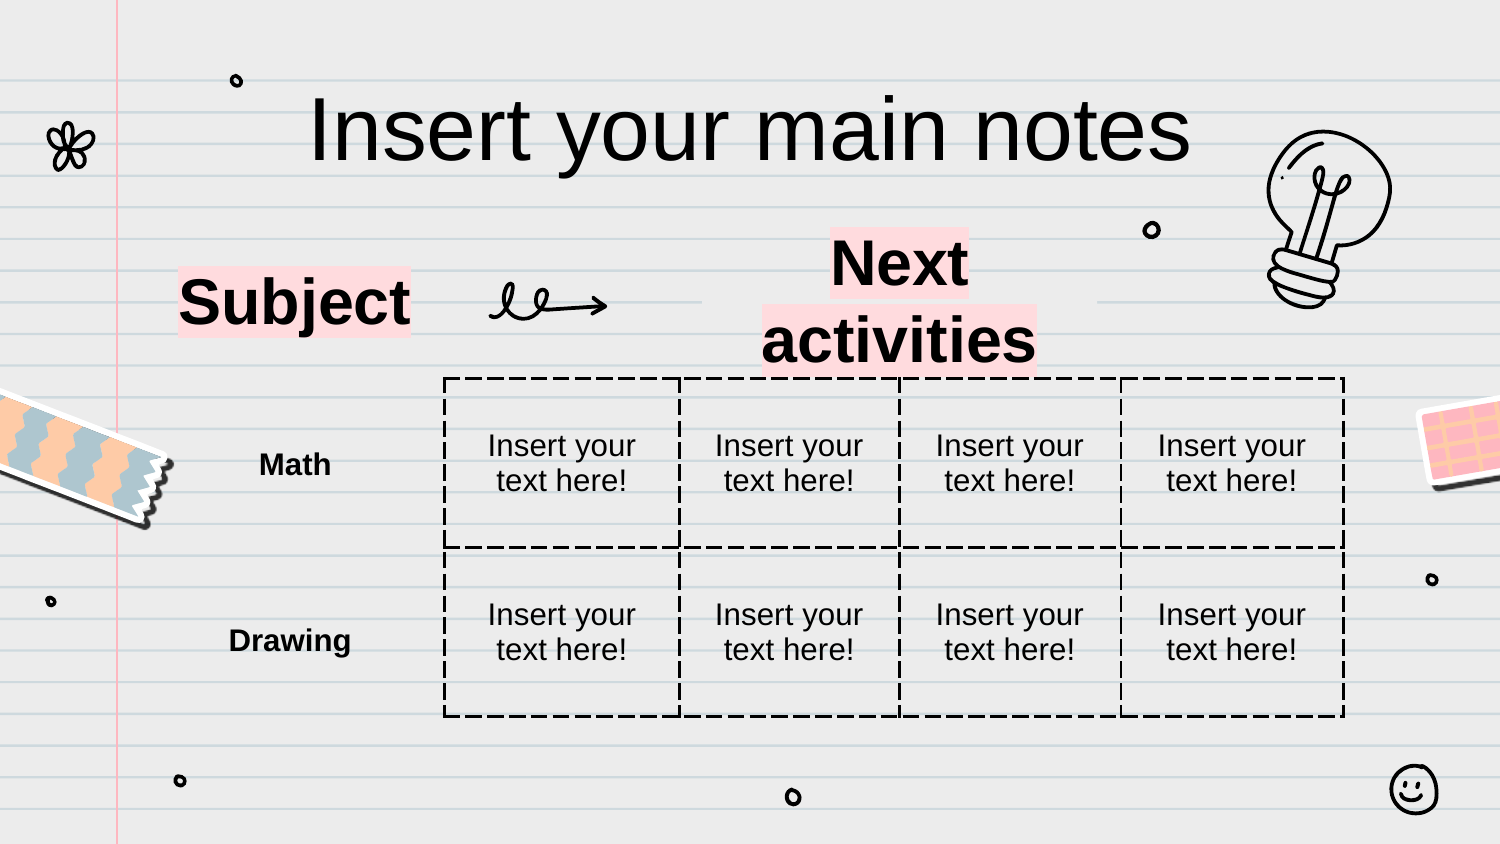

# Insert your main notes
Subject
Next activities

| Insert your text here! | Insert your text here! | Insert your text here! | Insert your text here! |
| --- | --- | --- | --- |
| Insert your text here! | Insert your text here! | Insert your text here! | Insert your text here! |

Math
Drawing